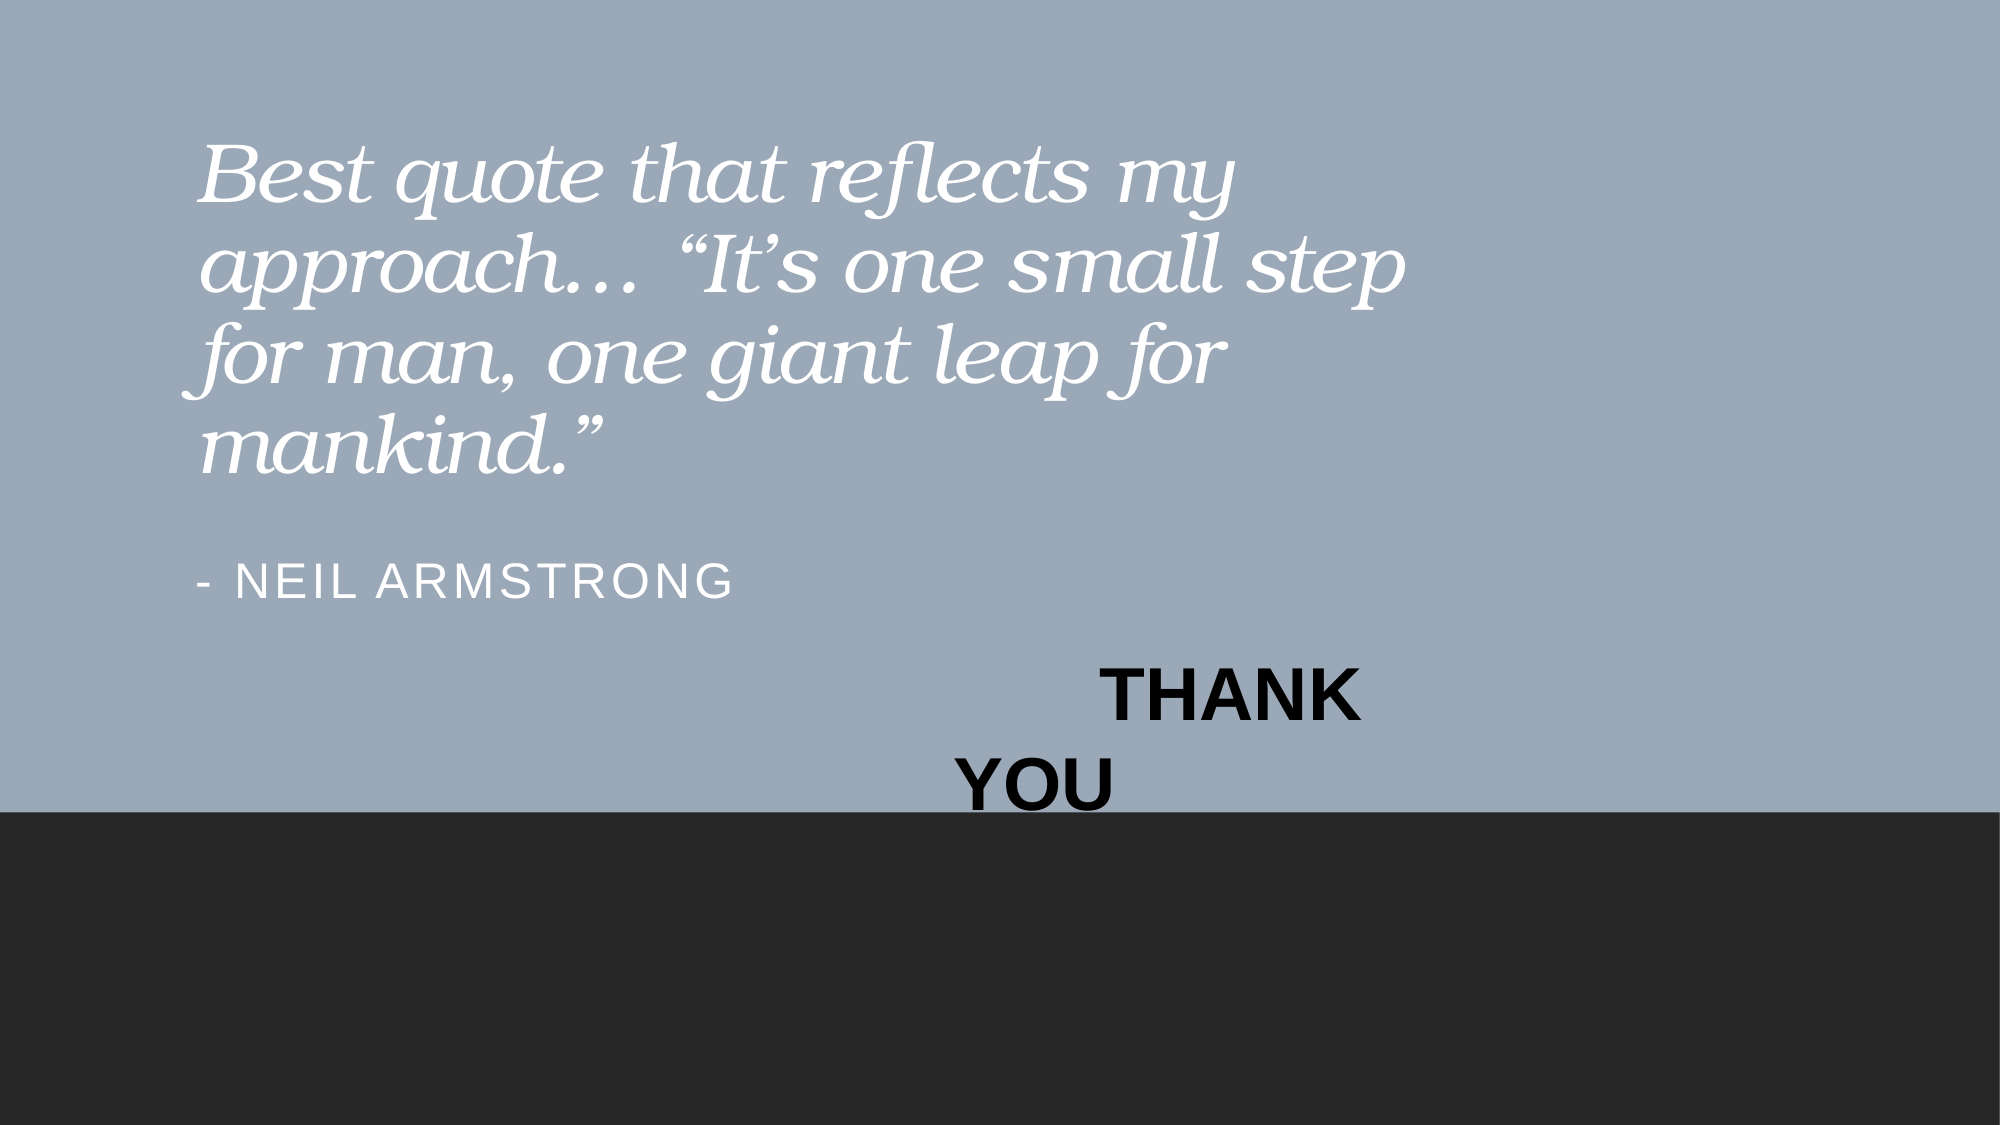

# Best quote that reflects my approach… “It’s one small step for man, one giant leap for mankind.”
- Neil Armstrong
         THANK    YOU